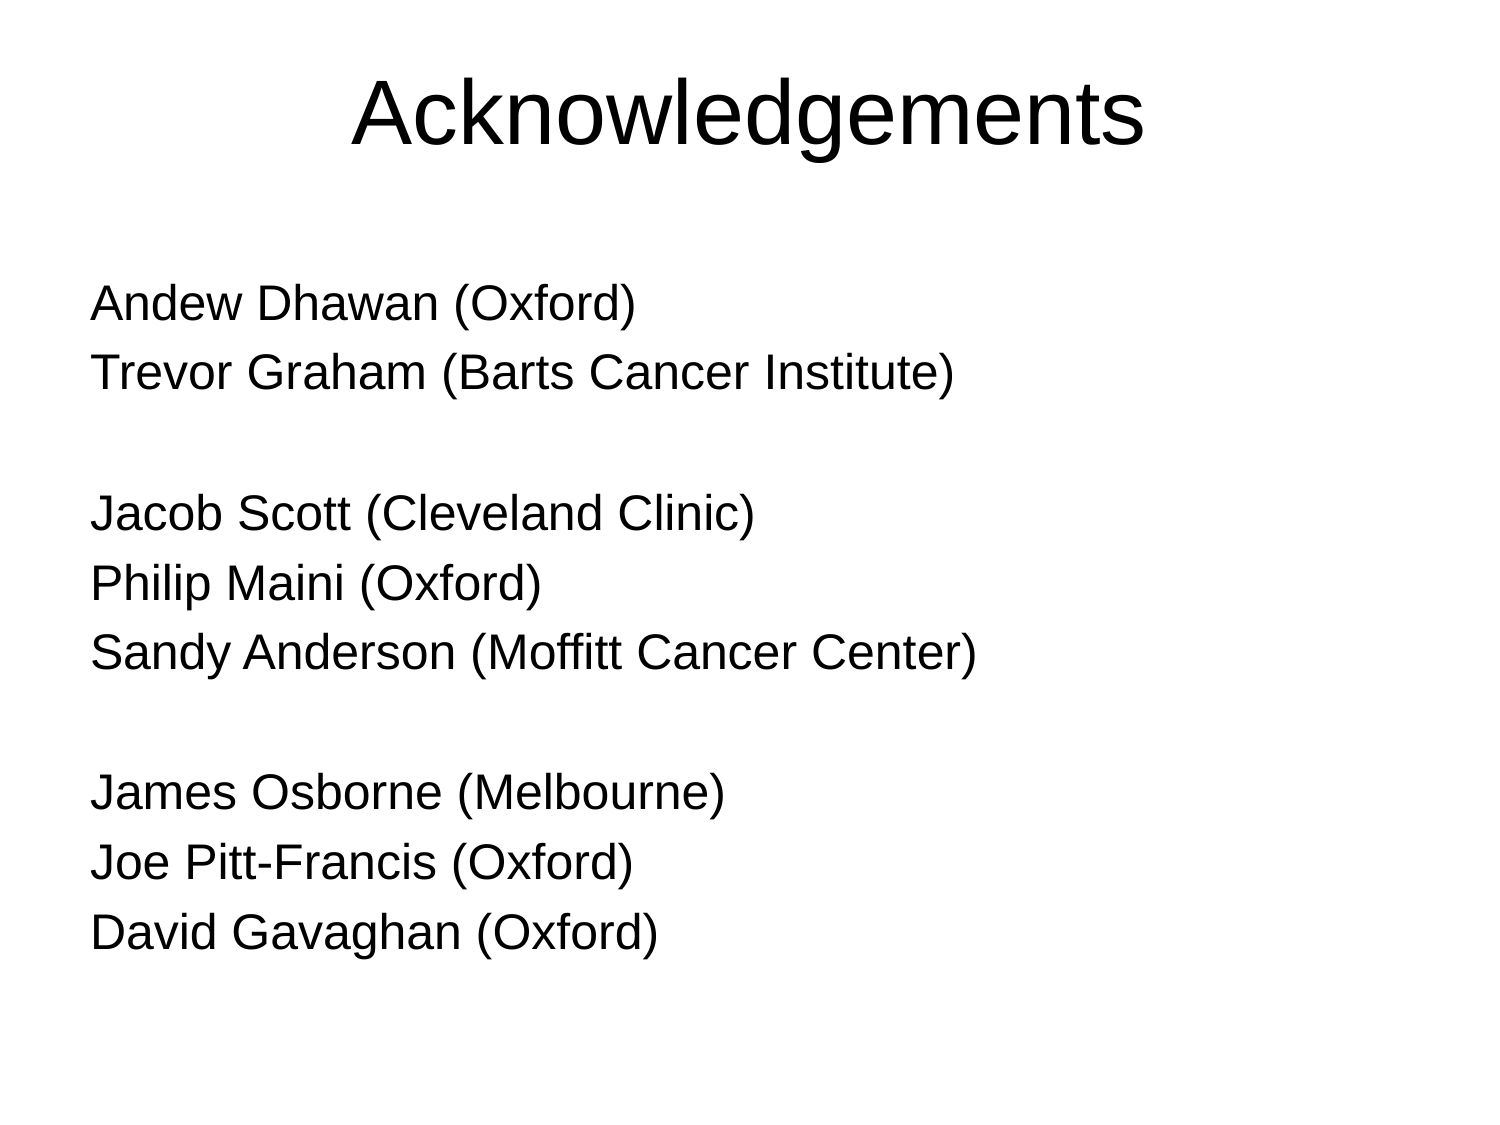

# Acknowledgements
Andew Dhawan (Oxford)
Trevor Graham (Barts Cancer Institute)

Jacob Scott (Cleveland Clinic)
Philip Maini (Oxford)
Sandy Anderson (Moffitt Cancer Center)

James Osborne (Melbourne)
Joe Pitt-Francis (Oxford)
David Gavaghan (Oxford)